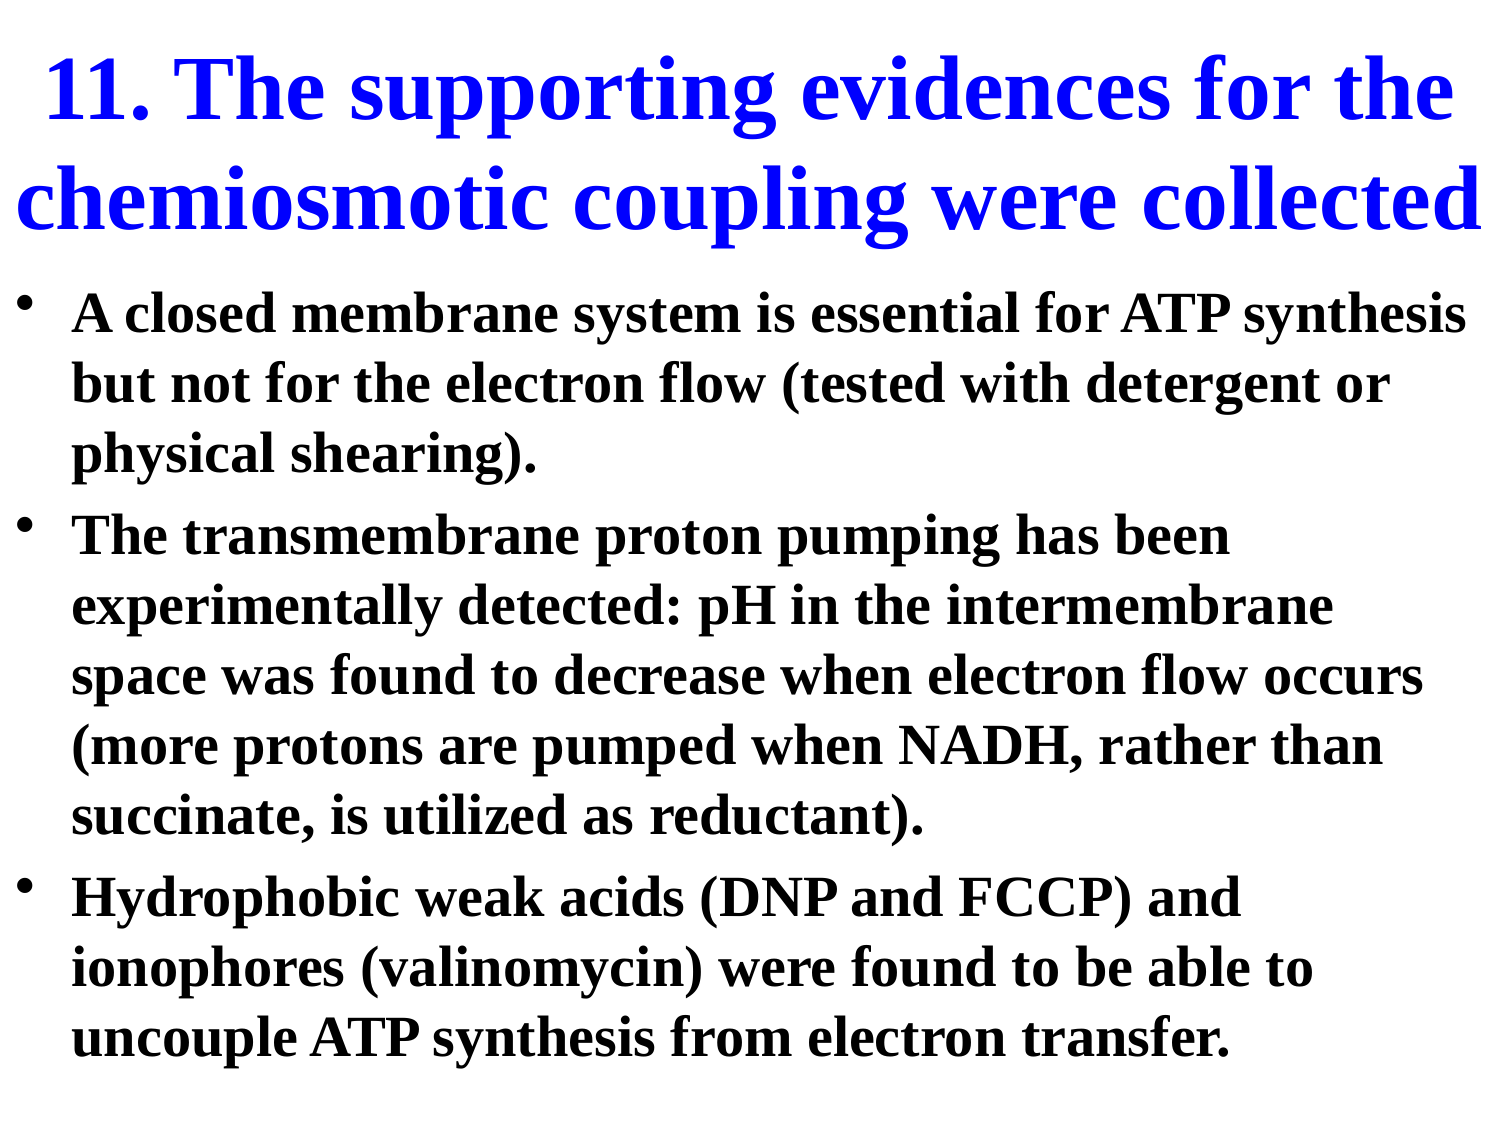

# 11. The supporting evidences for the chemiosmotic coupling were collected
A closed membrane system is essential for ATP synthesis but not for the electron flow (tested with detergent or physical shearing).
The transmembrane proton pumping has been experimentally detected: pH in the intermembrane space was found to decrease when electron flow occurs  (more protons are pumped when NADH, rather than succinate, is utilized as reductant).
Hydrophobic weak acids (DNP and FCCP) and ionophores (valinomycin) were found to be able to uncouple ATP synthesis from electron transfer.